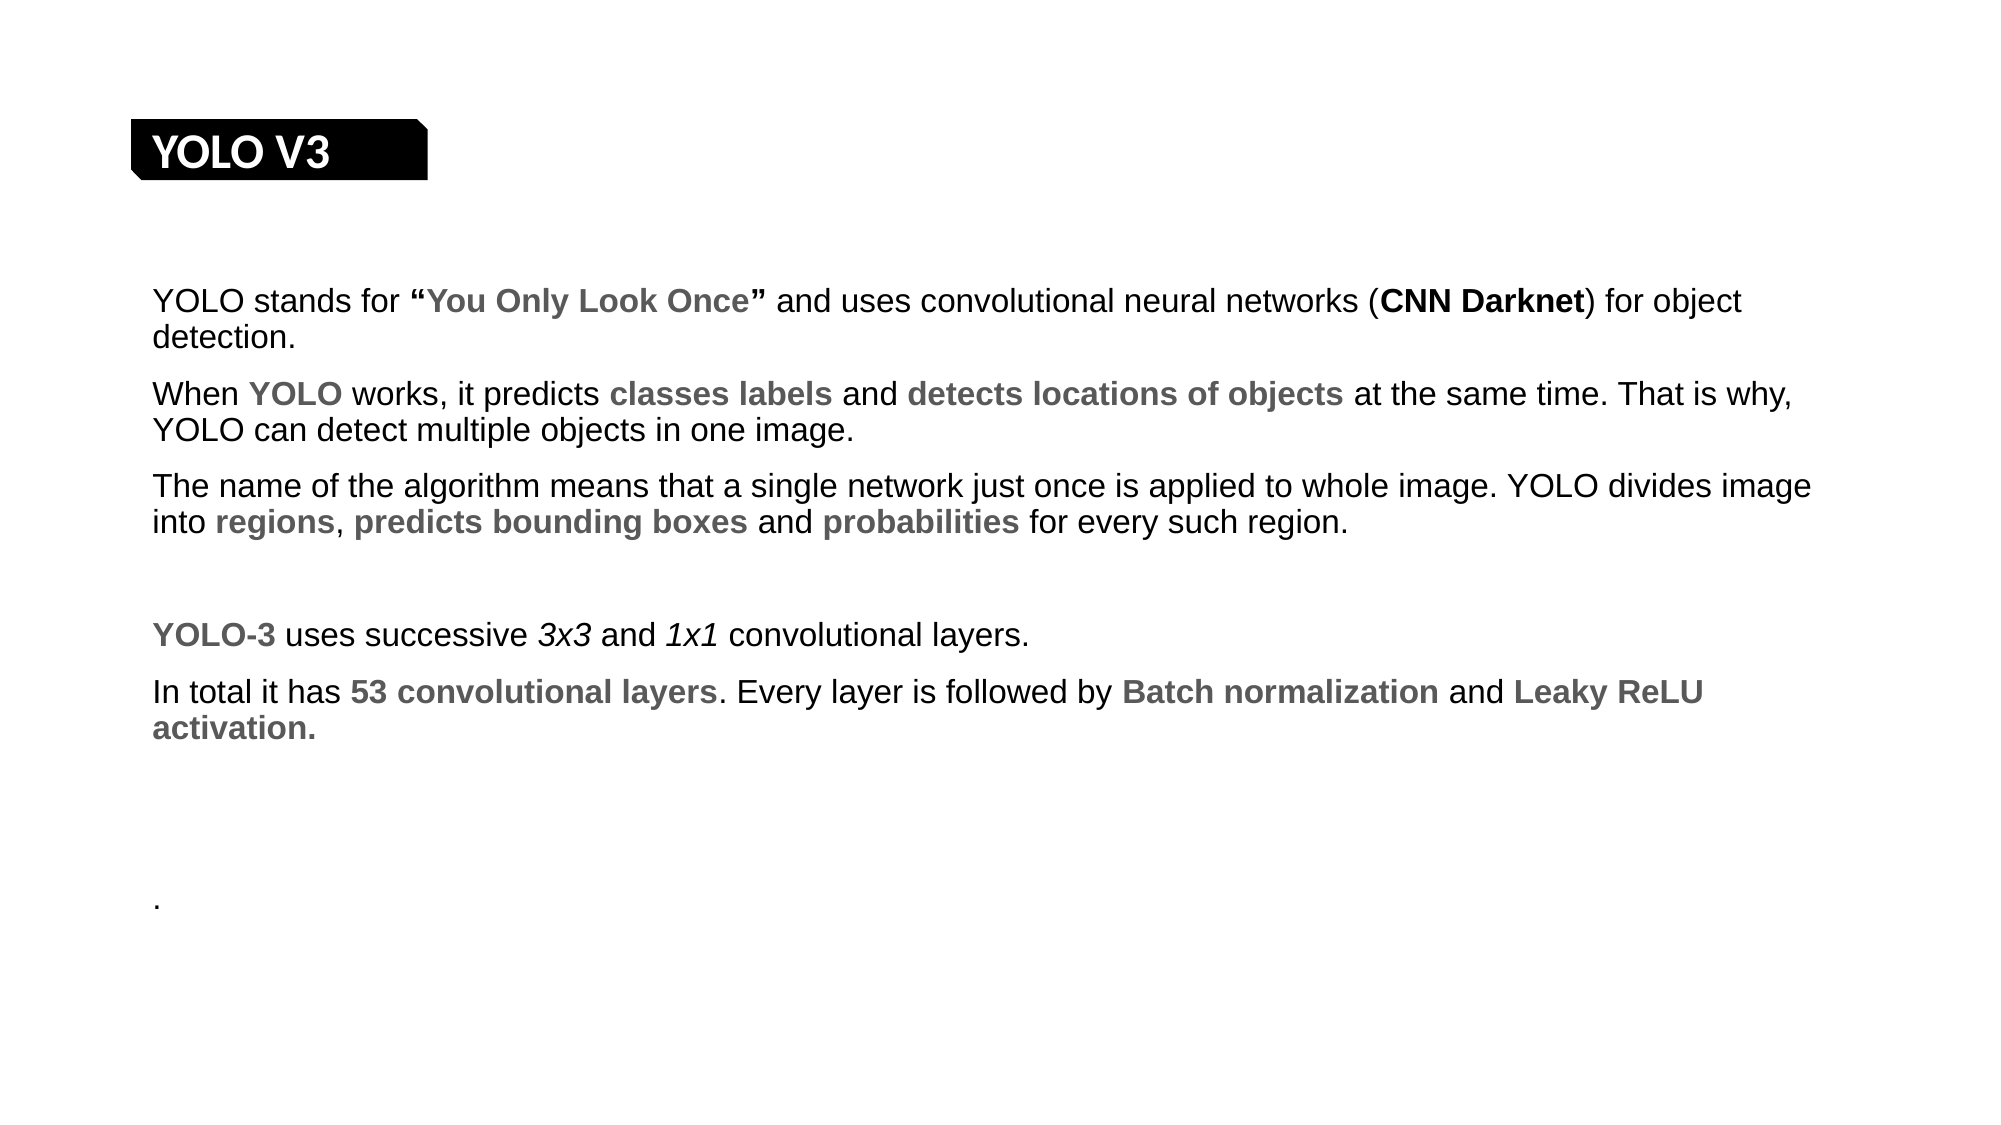

YOLO V3

YOLO stands for “You Only Look Once” and uses convolutional neural networks (CNN Darknet) for object detection.
When YOLO works, it predicts classes labels and detects locations of objects at the same time. That is why, YOLO can detect multiple objects in one image.
The name of the algorithm means that a single network just once is applied to whole image. YOLO divides image into regions, predicts bounding boxes and probabilities for every such region.

YOLO-3 uses successive 3x3 and 1x1 convolutional layers.
In total it has 53 convolutional layers. Every layer is followed by Batch normalization and Leaky ReLU activation.

.